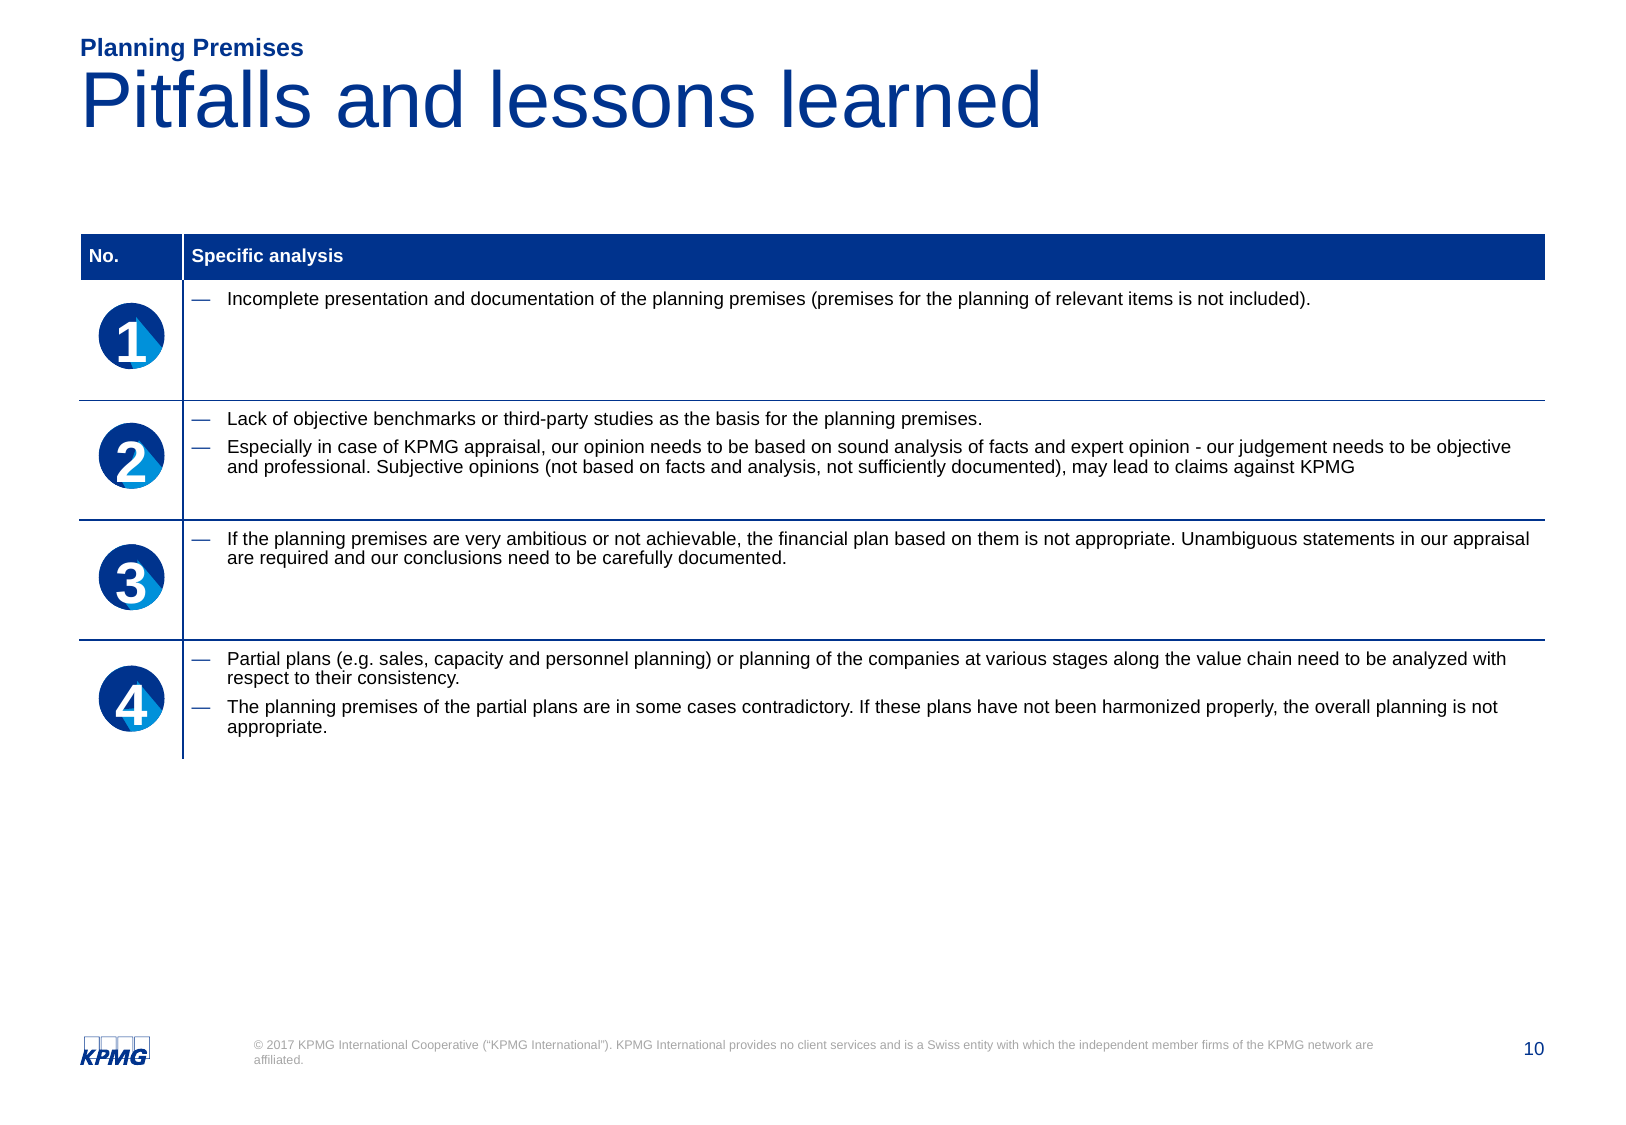

Planning Premises
# Pitfalls and lessons learned
| No. | Specific analysis |
| --- | --- |
|  | Incomplete presentation and documentation of the planning premises (premises for the planning of relevant items is not included). |
|  | Lack of objective benchmarks or third-party studies as the basis for the planning premises. Especially in case of KPMG appraisal, our opinion needs to be based on sound analysis of facts and expert opinion - our judgement needs to be objective and professional. Subjective opinions (not based on facts and analysis, not sufficiently documented), may lead to claims against KPMG |
|  | If the planning premises are very ambitious or not achievable, the financial plan based on them is not appropriate. Unambiguous statements in our appraisal are required and our conclusions need to be carefully documented. |
|  | Partial plans (e.g. sales, capacity and personnel planning) or planning of the companies at various stages along the value chain need to be analyzed with respect to their consistency. The planning premises of the partial plans are in some cases contradictory. If these plans have not been harmonized properly, the overall planning is not appropriate. |
1

2

3

4